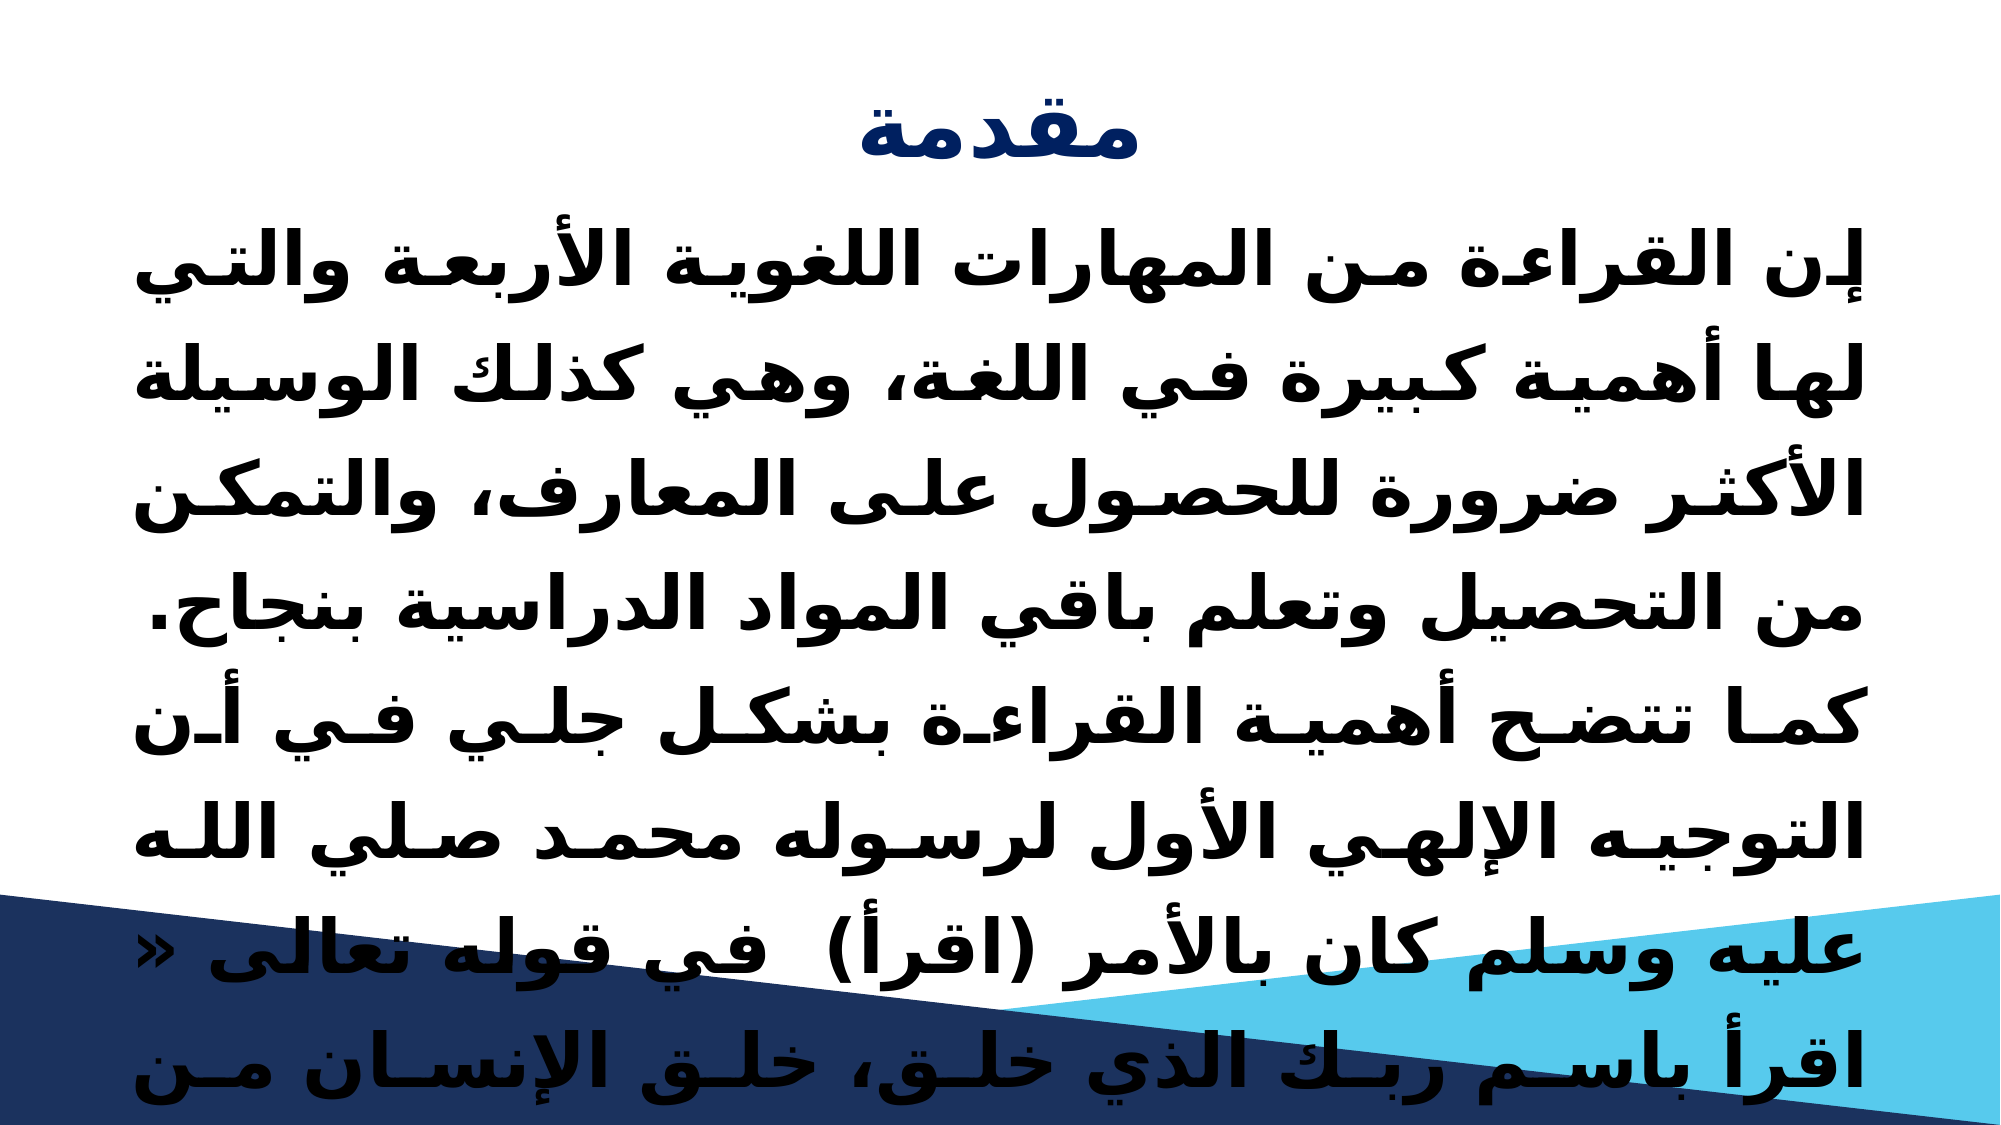

مقدمة
إن القراءة من المهارات اللغوية الأربعة والتي لها أهمية كبيرة في اللغة، وهي كذلك الوسيلة الأكثر ضرورة للحصول على المعارف، والتمكن من التحصيل وتعلم باقي المواد الدراسية بنجاح.
كما تتضح أهمية القراءة بشكل جلي في أن التوجيه الإلهي الأول لرسوله محمد صلي الله عليه وسلم كان بالأمر (اقرأ)  في قوله تعالى « اقرأ باسم ربك الذي خلق، خلق الإنسان من علق، اقرأ وربك الأكرم، الذي علم بالقلم، علم الإنسان ما لم يعلم»